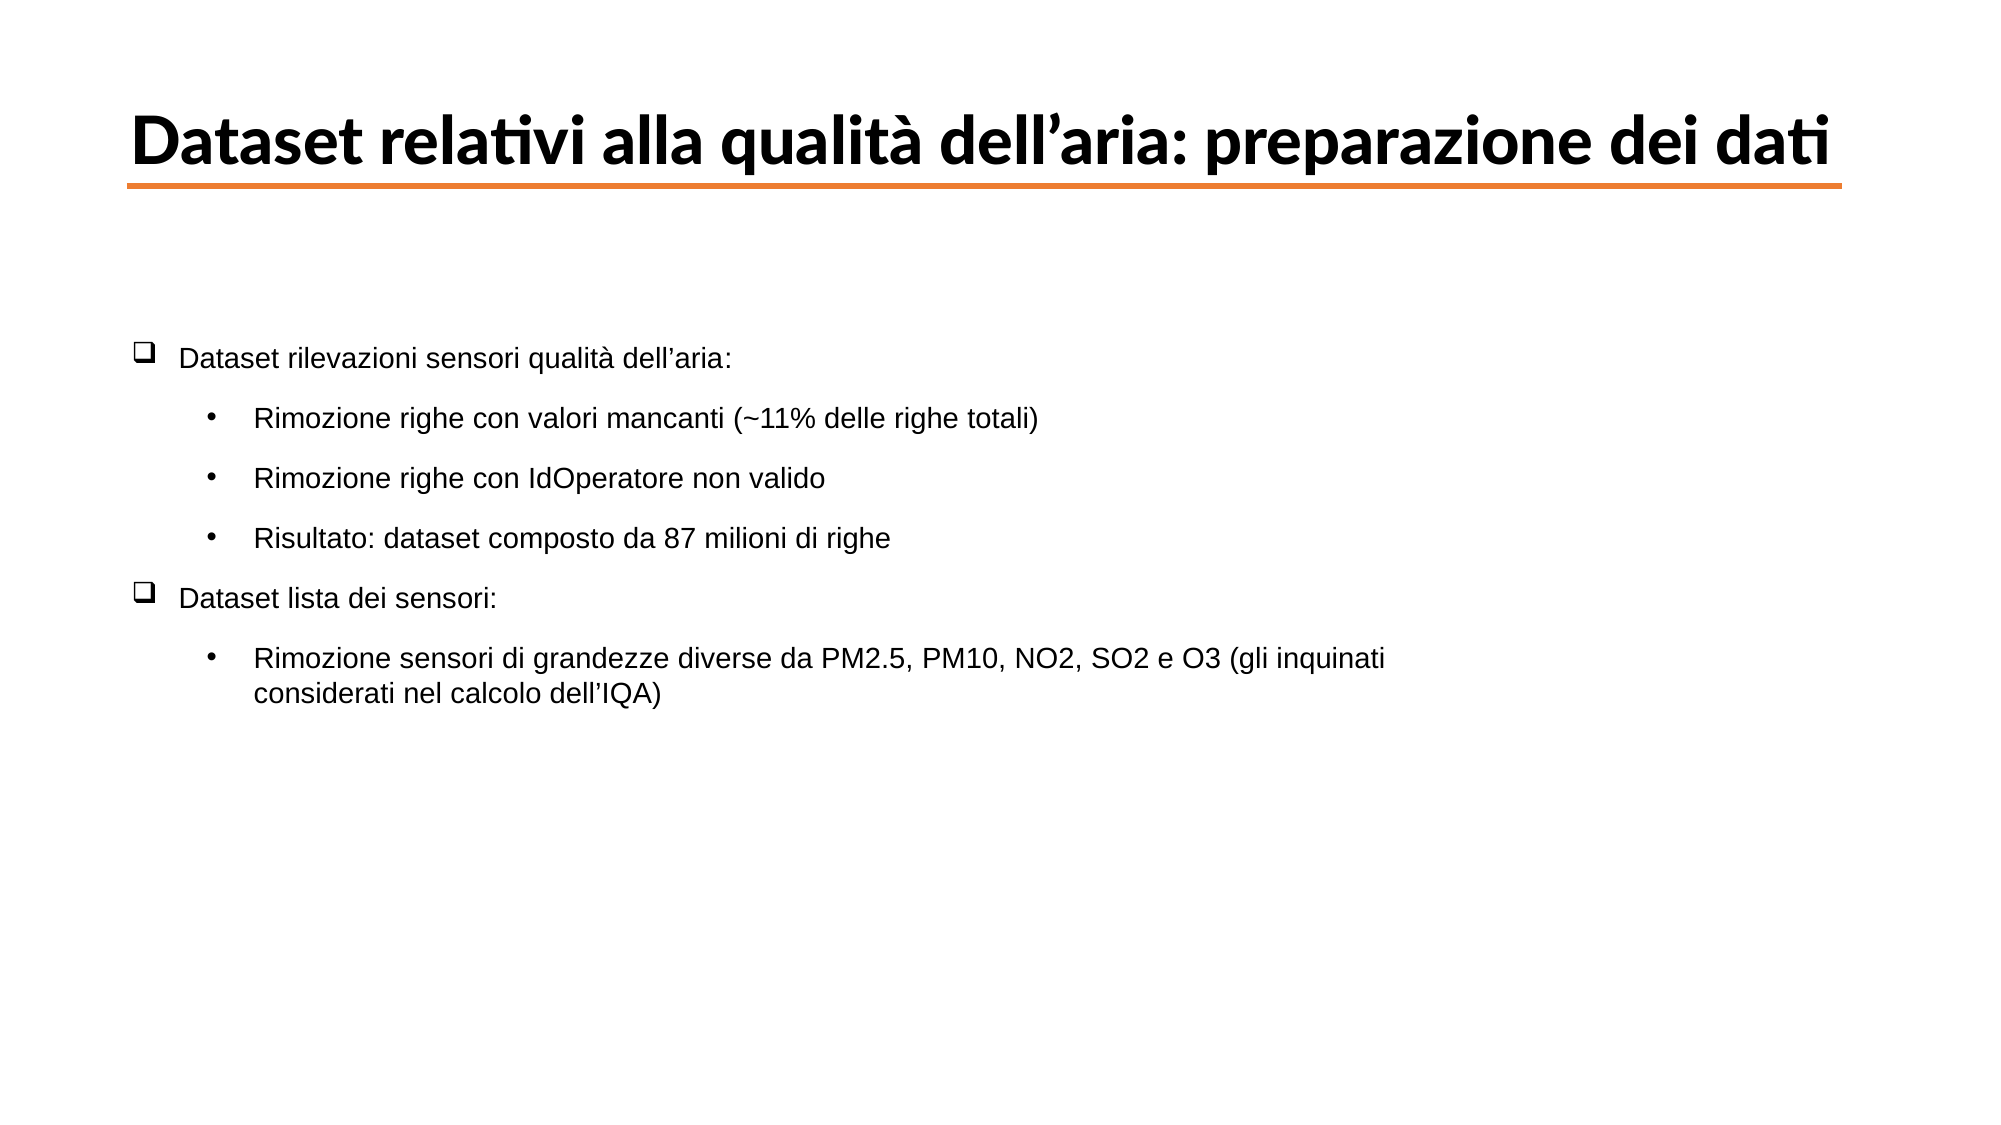

Dataset relativi alla qualità dell’aria: preparazione dei dati
Dataset rilevazioni sensori qualità dell’aria:
Rimozione righe con valori mancanti (~11% delle righe totali)
Rimozione righe con IdOperatore non valido
Risultato: dataset composto da 87 milioni di righe
Dataset lista dei sensori:
Rimozione sensori di grandezze diverse da PM2.5, PM10, NO2, SO2 e O3 (gli inquinati considerati nel calcolo dell’IQA)